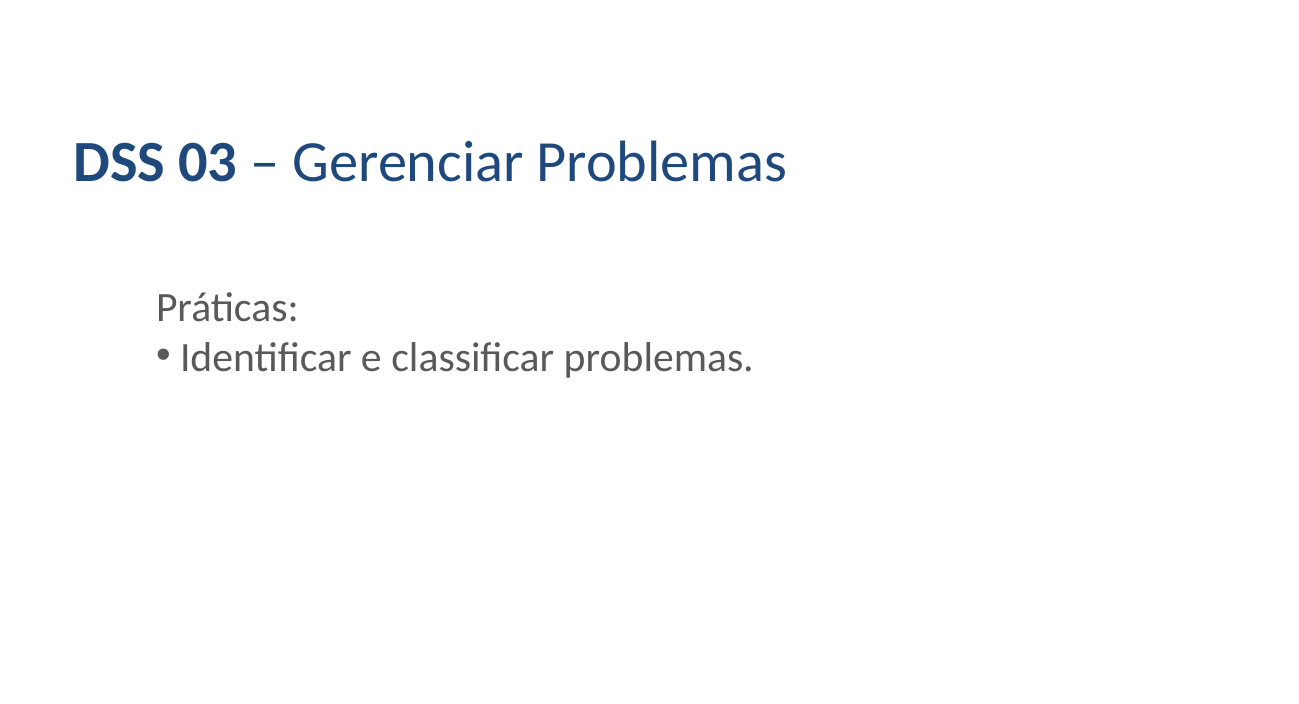

DSS 03 – Gerenciar Problemas

Práticas:
 Identificar e classificar problemas.